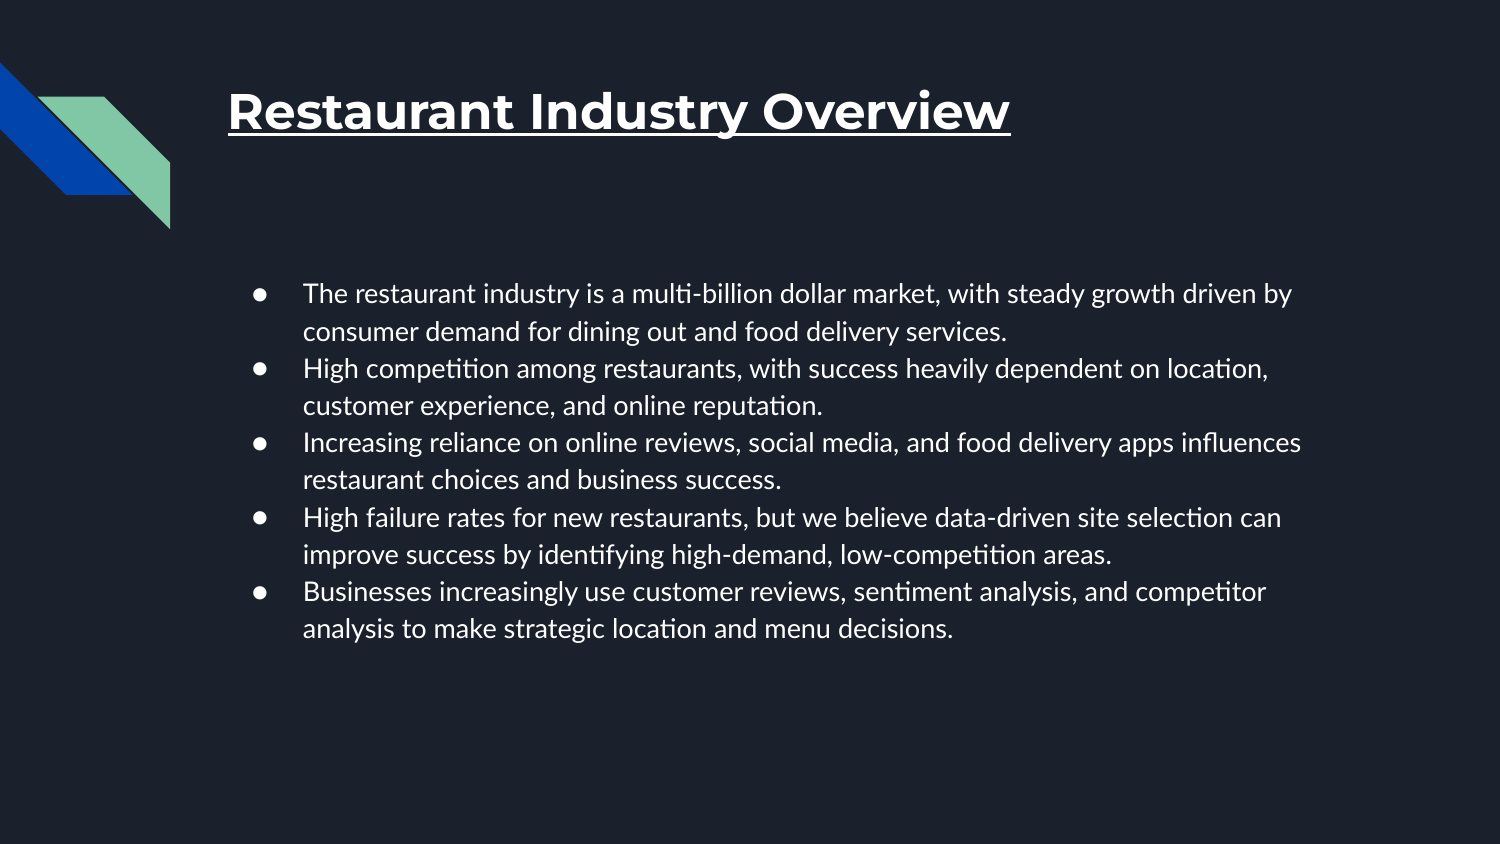

# Restaurant Industry Overview
The restaurant industry is a multi-billion dollar market, with steady growth driven by consumer demand for dining out and food delivery services.
High competition among restaurants, with success heavily dependent on location, customer experience, and online reputation.
Increasing reliance on online reviews, social media, and food delivery apps influences restaurant choices and business success.
High failure rates for new restaurants, but we believe data-driven site selection can improve success by identifying high-demand, low-competition areas.
Businesses increasingly use customer reviews, sentiment analysis, and competitor analysis to make strategic location and menu decisions.